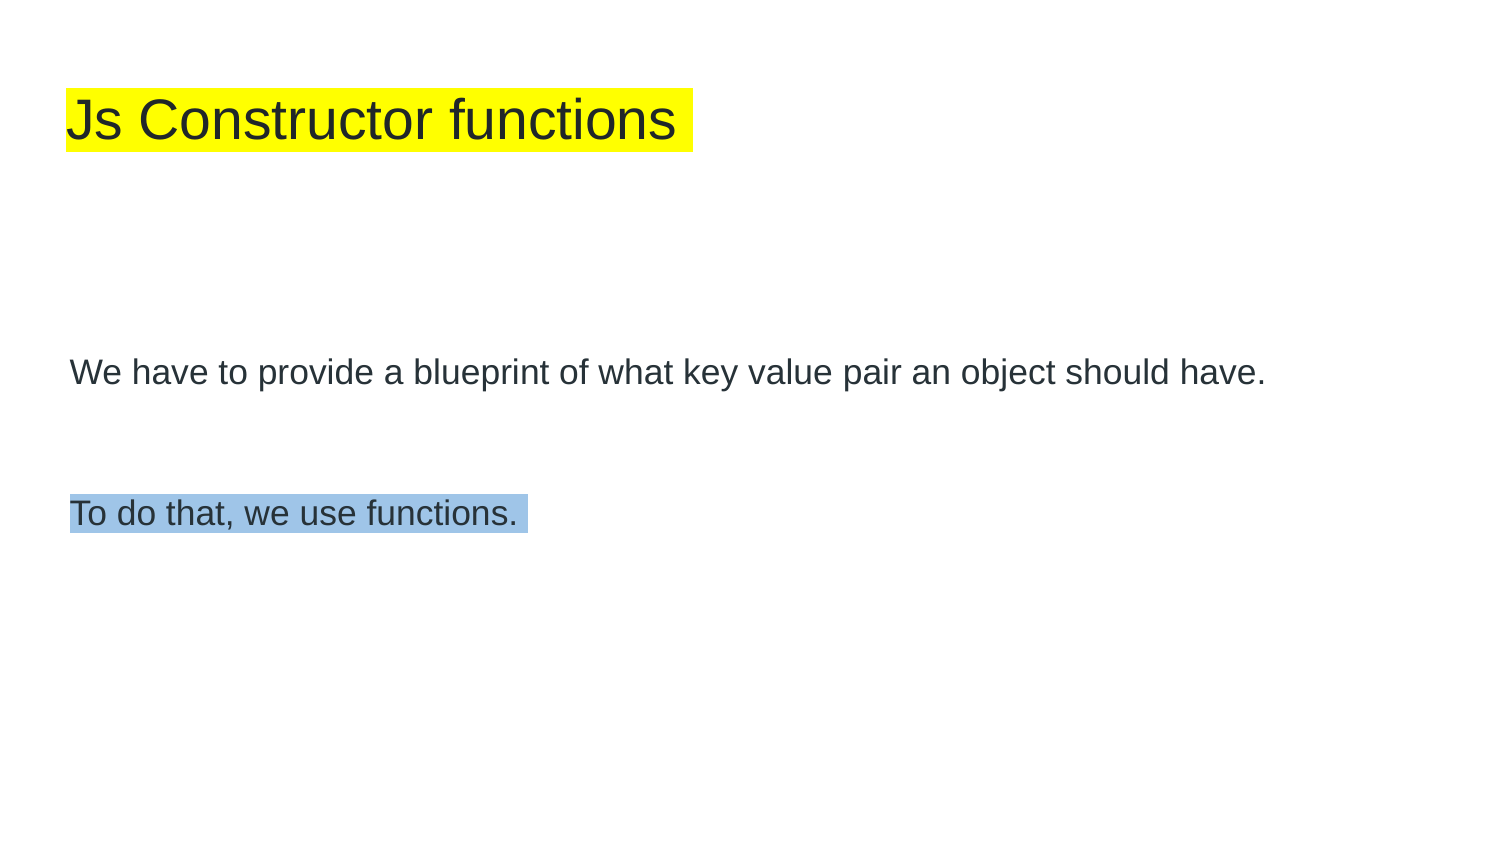

# Js Constructor functions

We have to provide a blueprint of what key value pair an object should have.

To do that, we use functions.